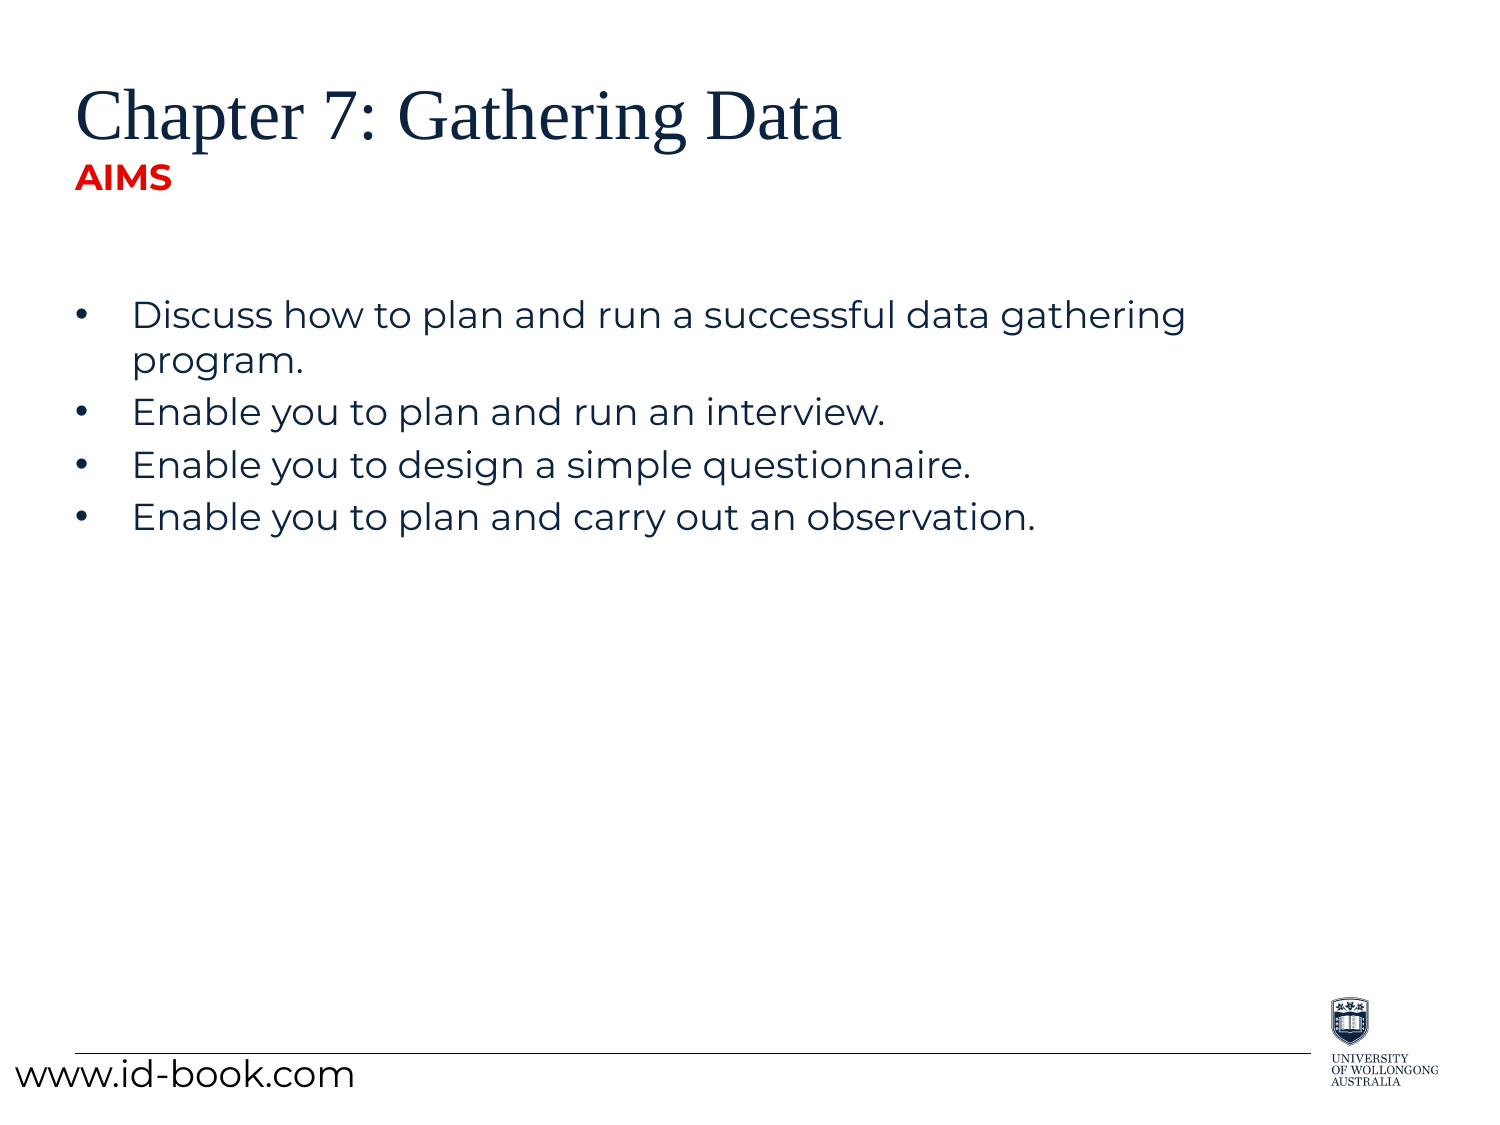

# Chapter 7: Gathering Data AIMS
Discuss how to plan and run a successful data gathering program.
Enable you to plan and run an interview.
Enable you to design a simple questionnaire.
Enable you to plan and carry out an observation.
www.id-book.com